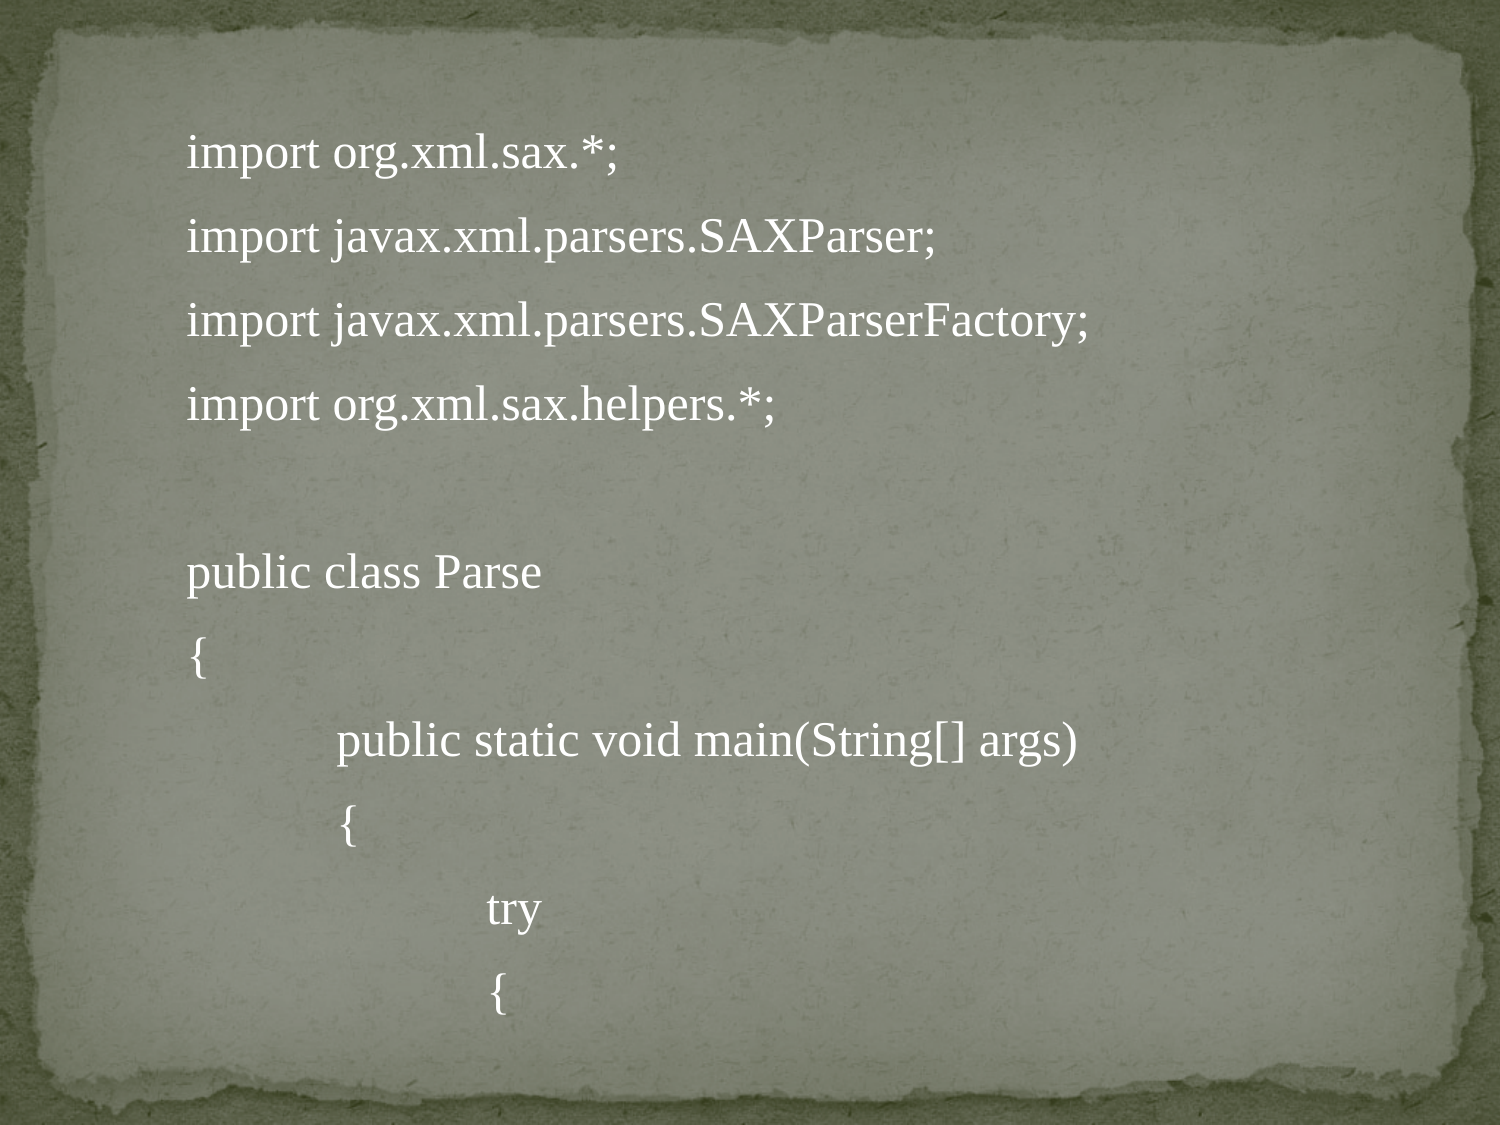

import org.xml.sax.*;
import javax.xml.parsers.SAXParser;
import javax.xml.parsers.SAXParserFactory;
import org.xml.sax.helpers.*;

public class Parse
{
	public static void main(String[] args)
	{
		try
		{